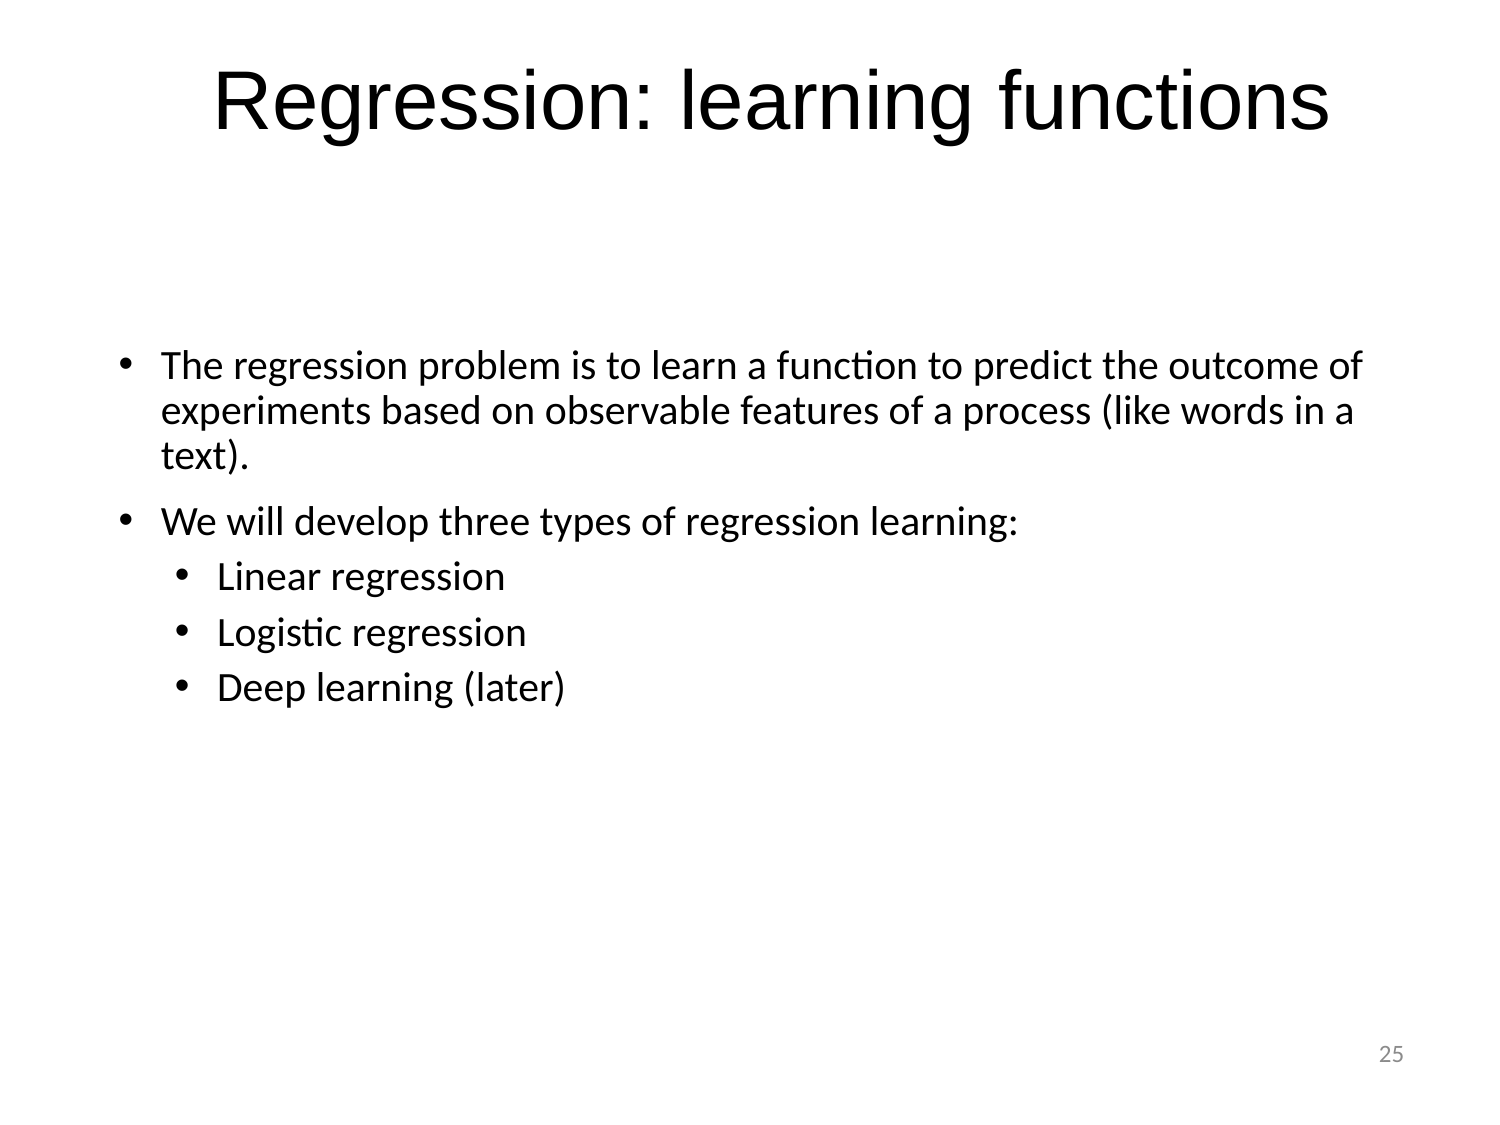

# Regression: learning functions
The regression problem is to learn a function to predict the outcome of experiments based on observable features of a process (like words in a text).
We will develop three types of regression learning:
Linear regression
Logistic regression
Deep learning (later)

25